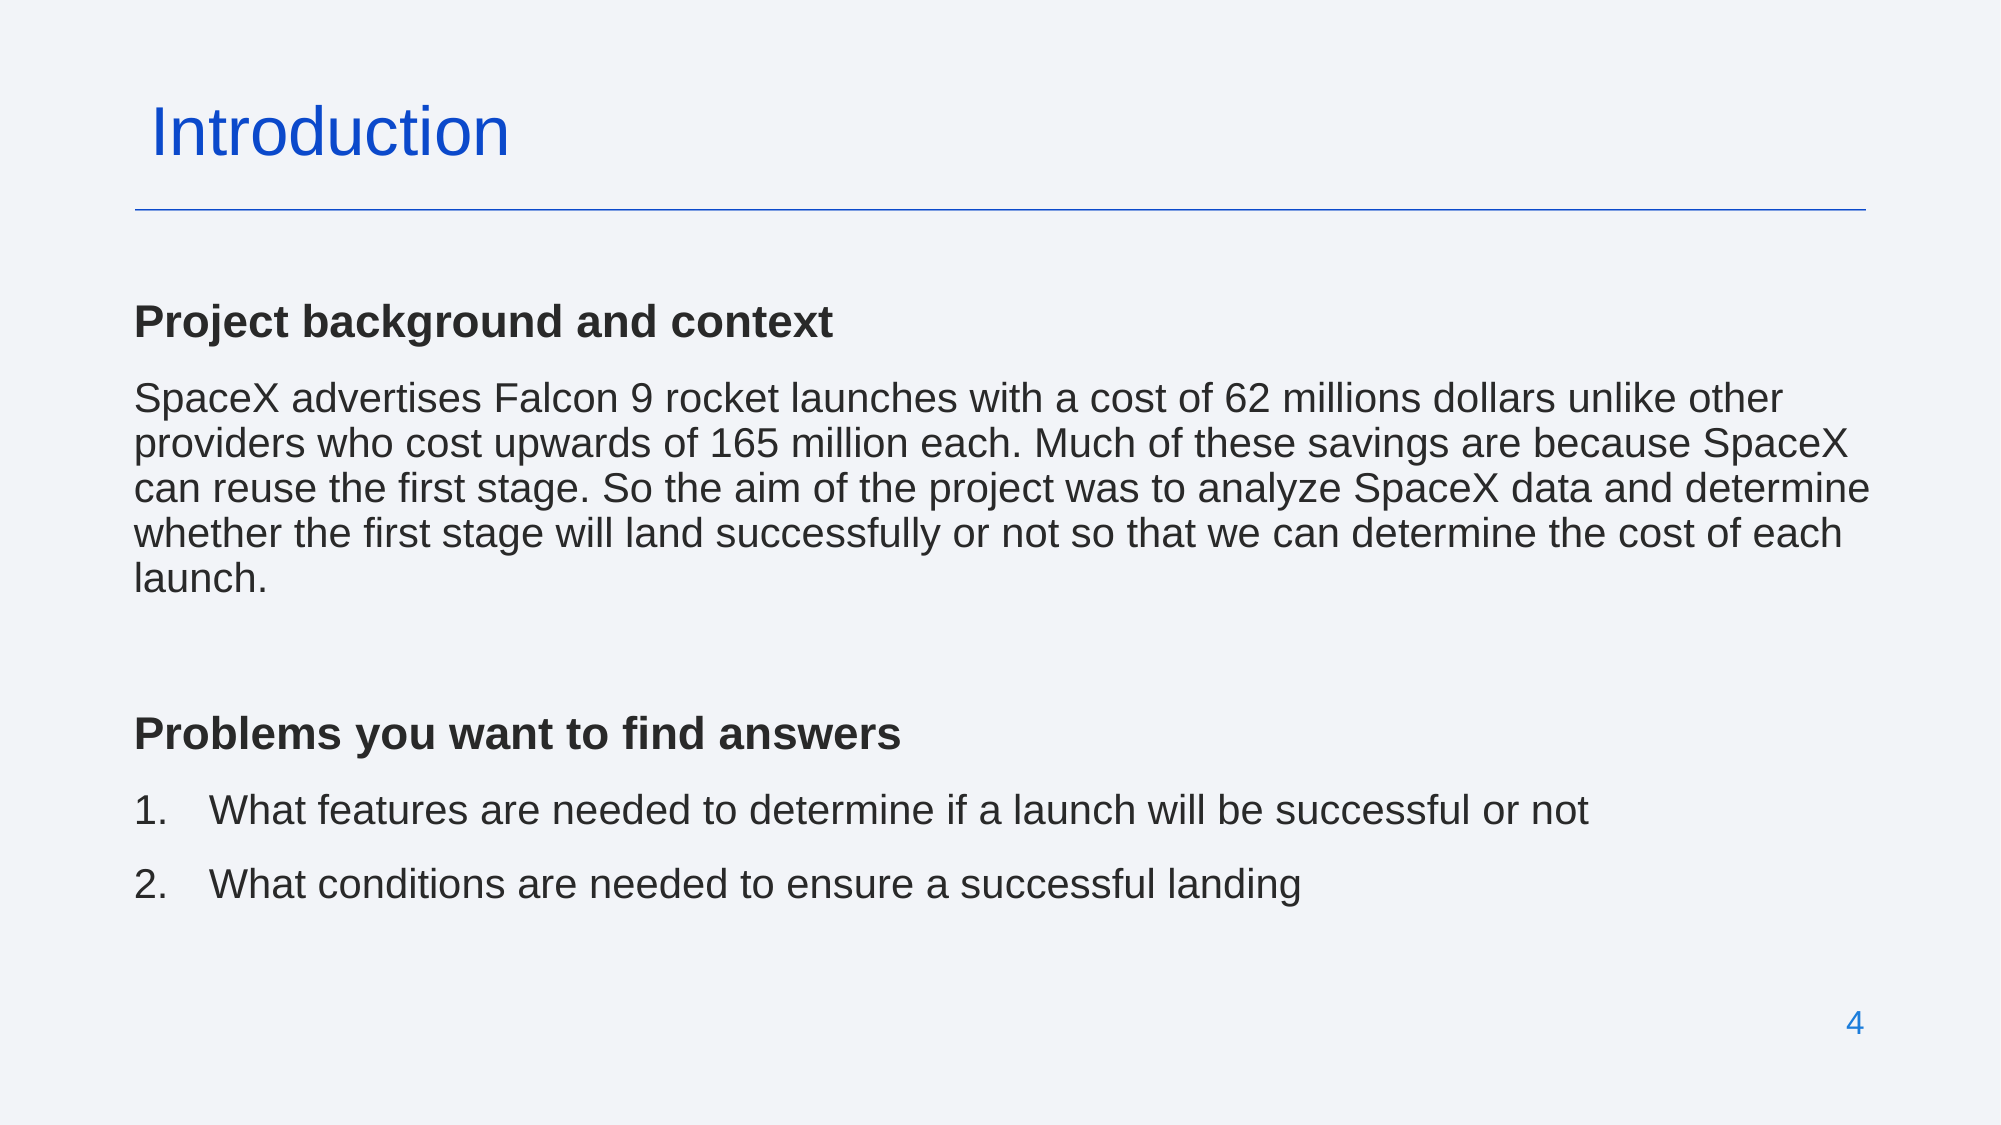

Introduction
Project background and context
SpaceX advertises Falcon 9 rocket launches with a cost of 62 millions dollars unlike other providers who cost upwards of 165 million each. Much of these savings are because SpaceX can reuse the first stage. So the aim of the project was to analyze SpaceX data and determine whether the first stage will land successfully or not so that we can determine the cost of each launch.

Problems you want to find answers
What features are needed to determine if a launch will be successful or not
What conditions are needed to ensure a successful landing

4